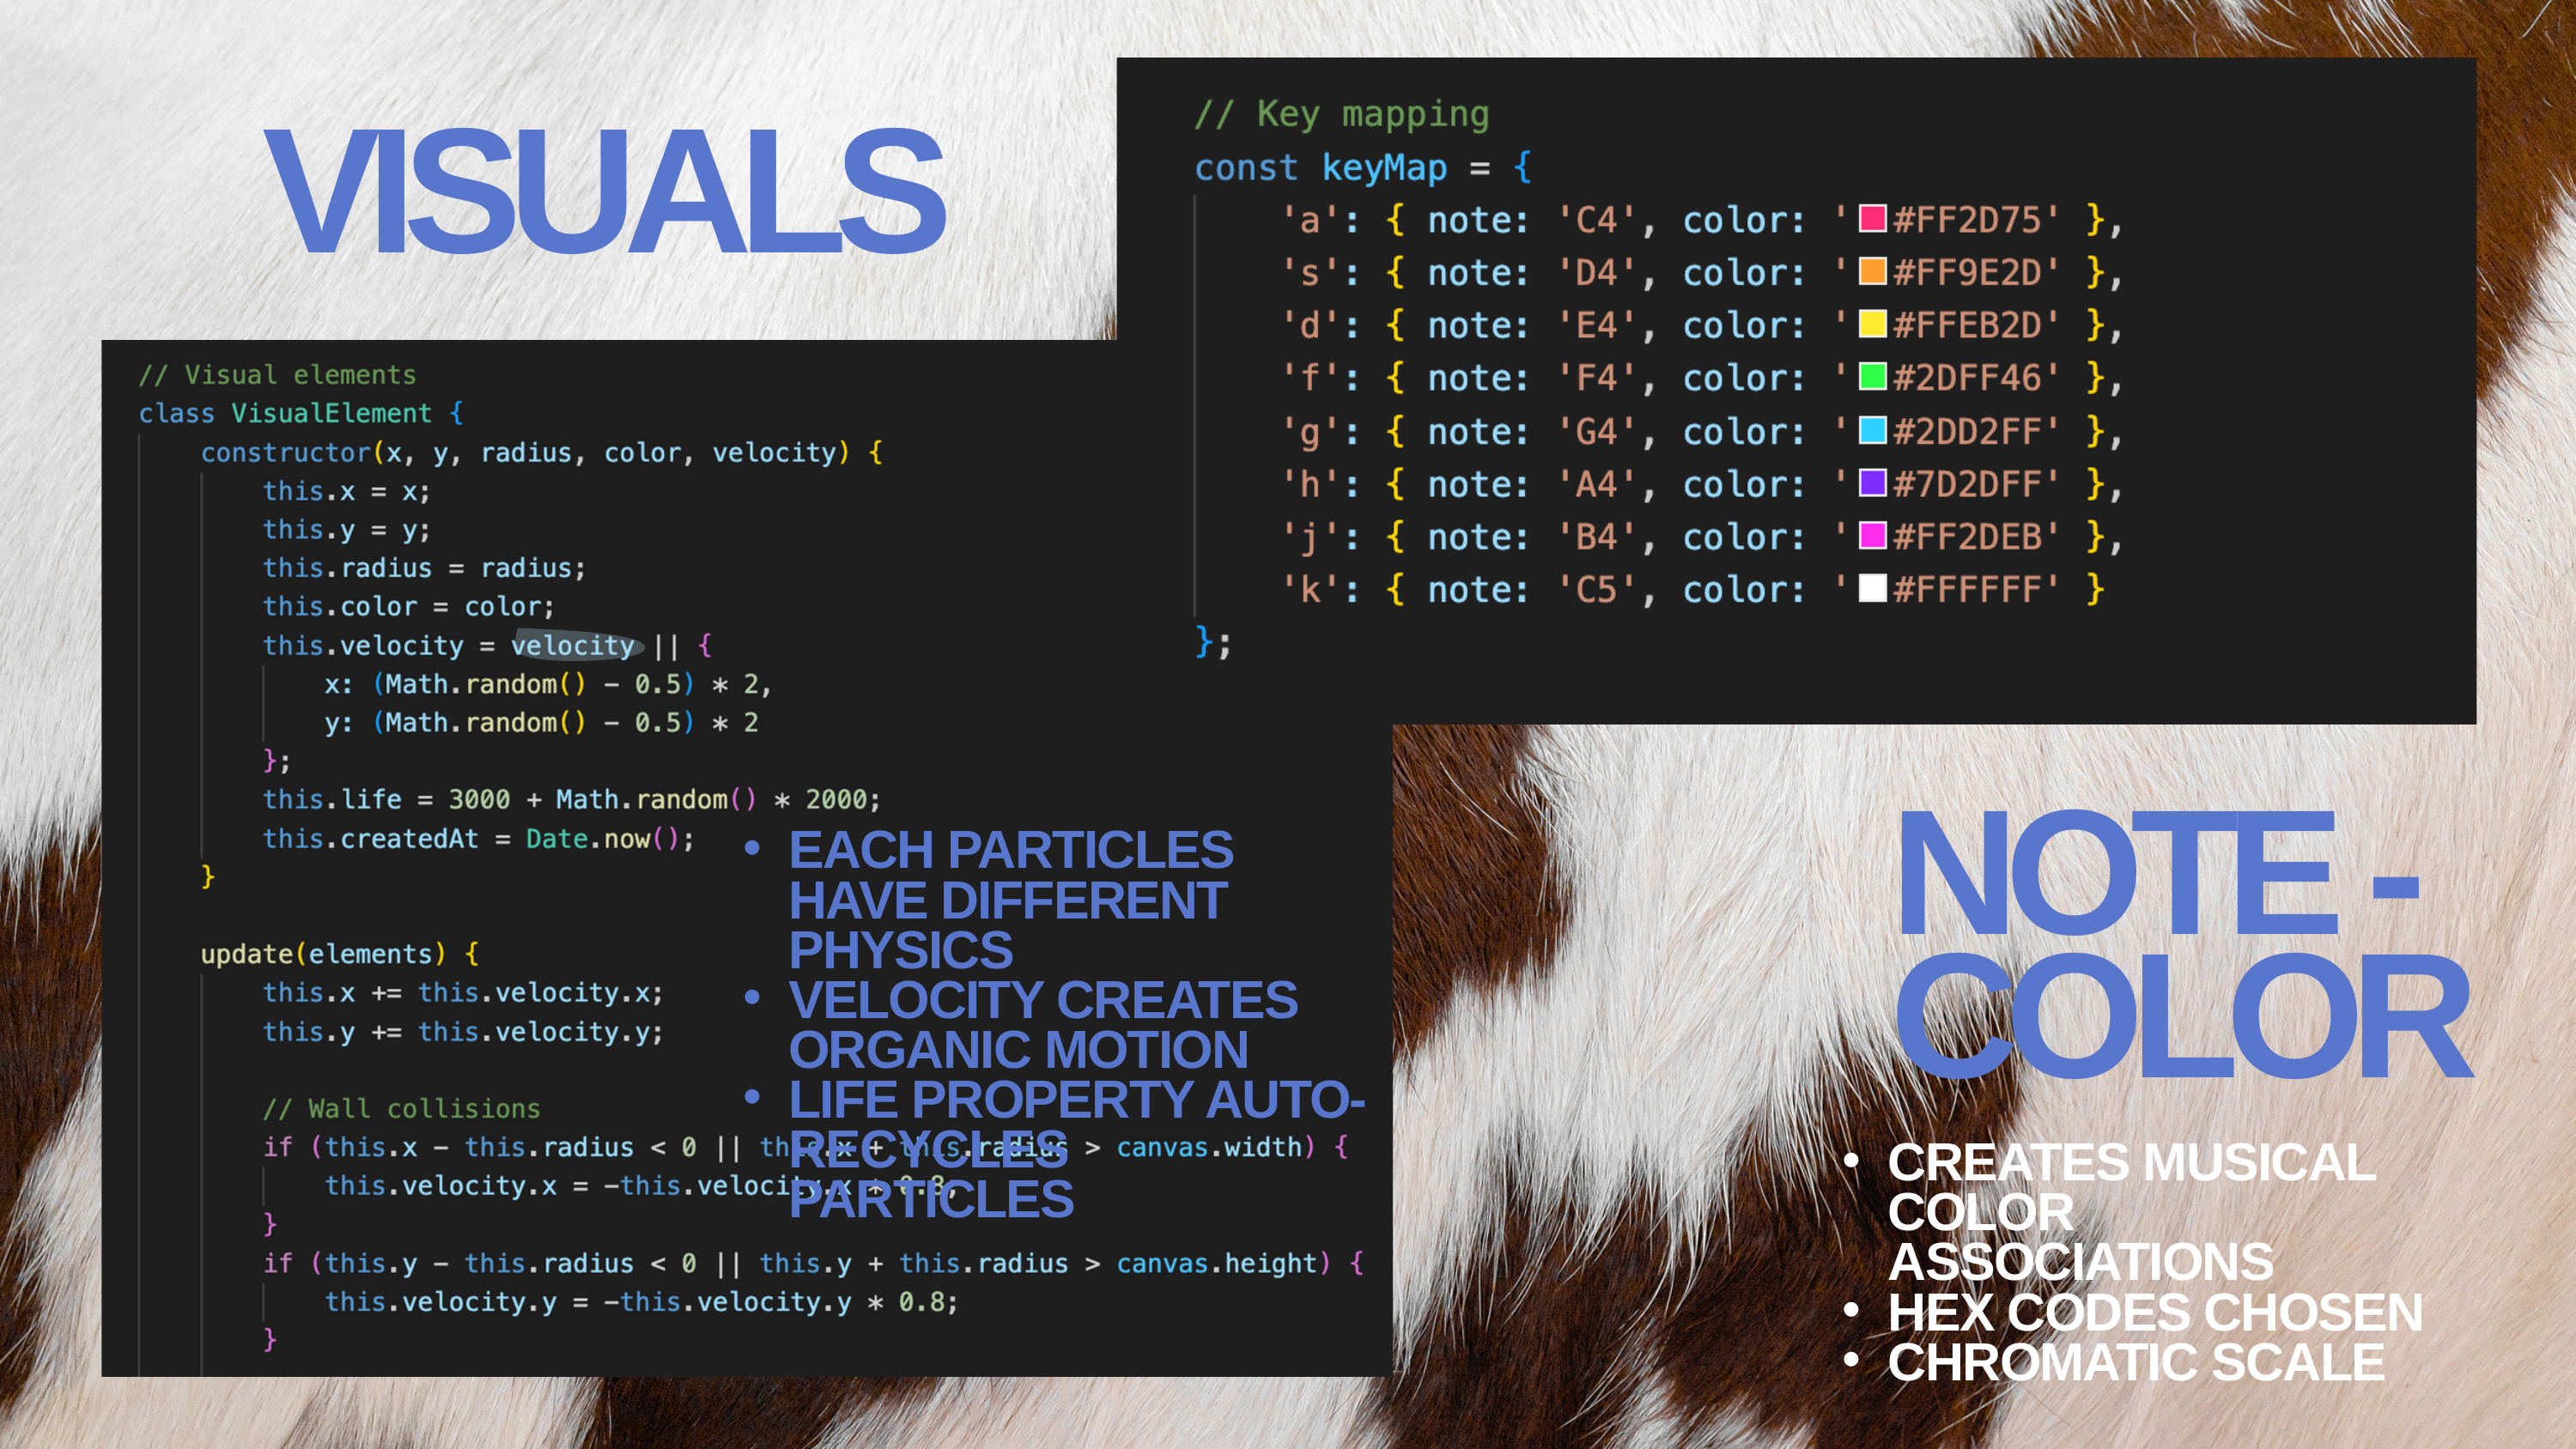

VISUALS

NOTE - COLOR
EACH PARTICLES HAVE DIFFERENT PHYSICS
VELOCITY CREATES ORGANIC MOTION
LIFE PROPERTY AUTO-RECYCLES PARTICLES
(3)
CREATES MUSICAL COLOR ASSOCIATIONS
HEX CODES CHOSEN
CHROMATIC SCALE